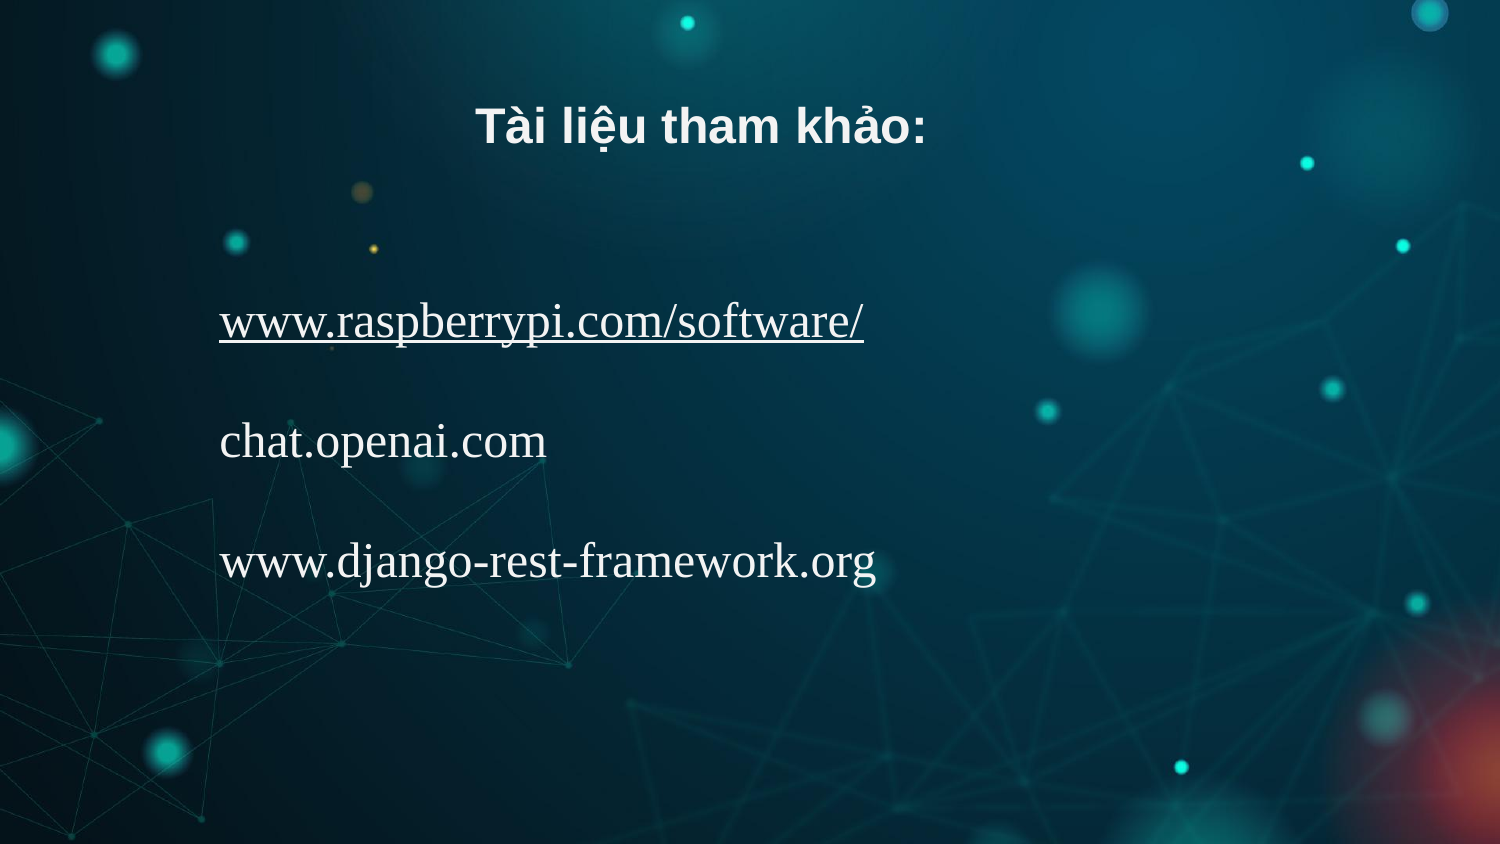

# Tài liệu tham khảo:
www.raspberrypi.com/software/

chat.openai.com

www.django-rest-framework.org